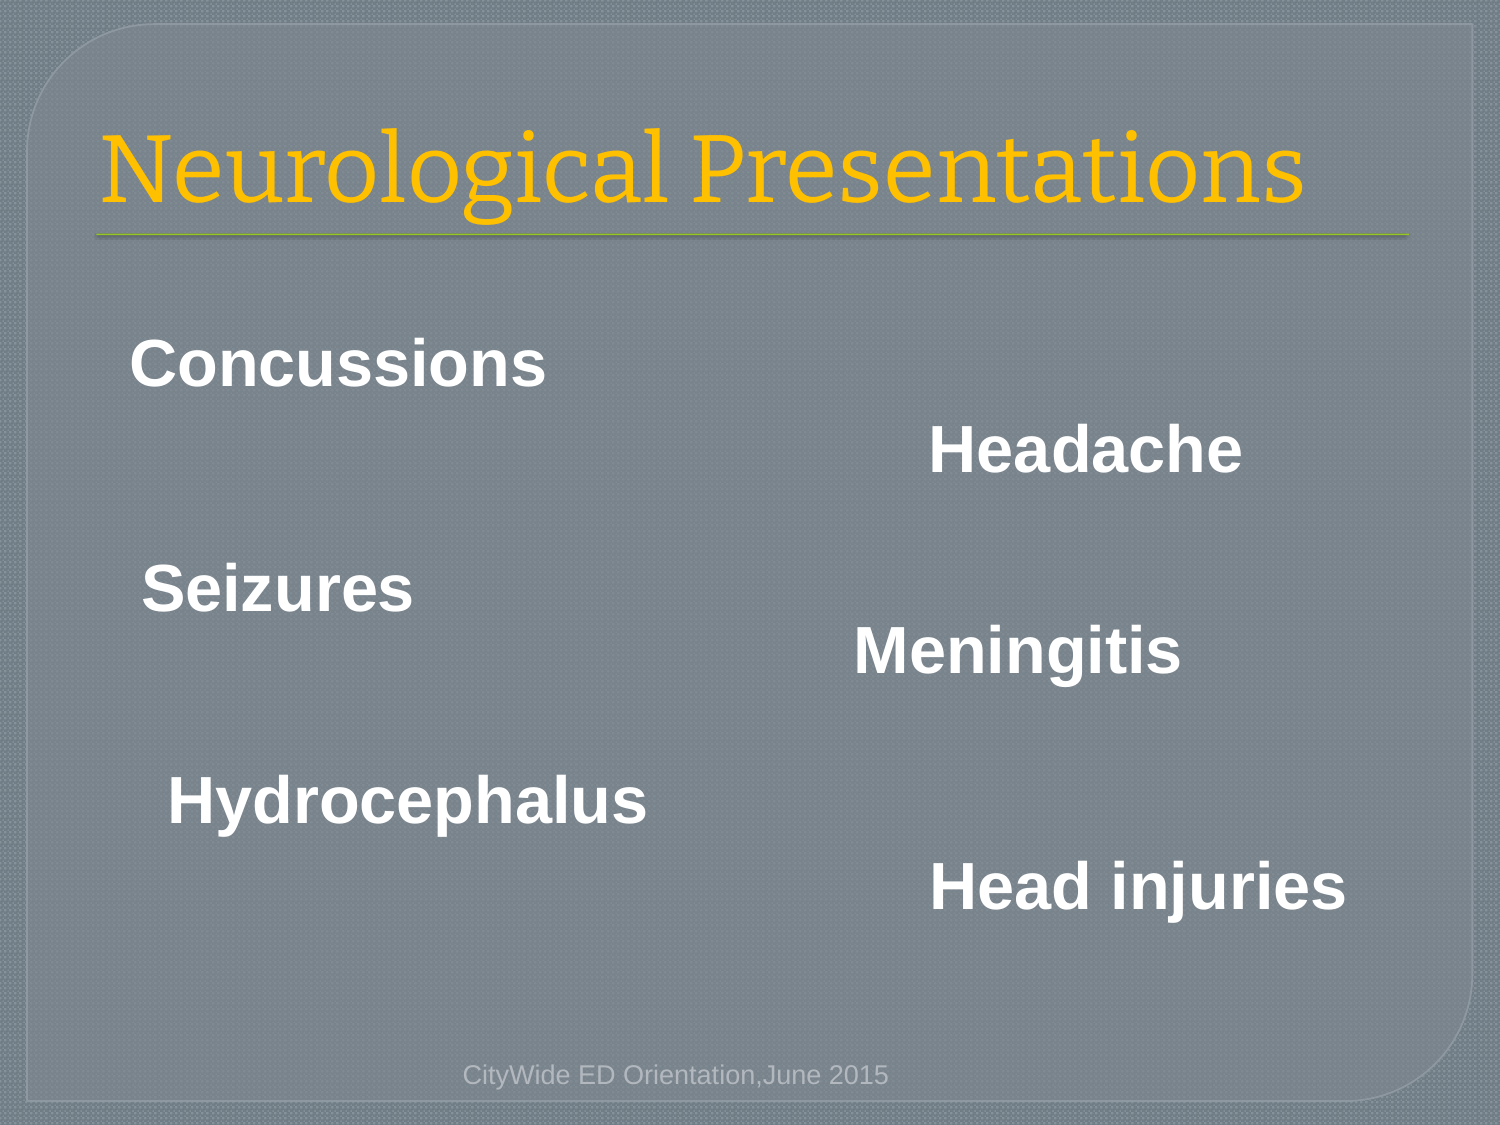

# Neurological Presentations
Concussions
Headache
Seizures
Meningitis
Hydrocephalus
Head injuries
CityWide ED Orientation,June 2015